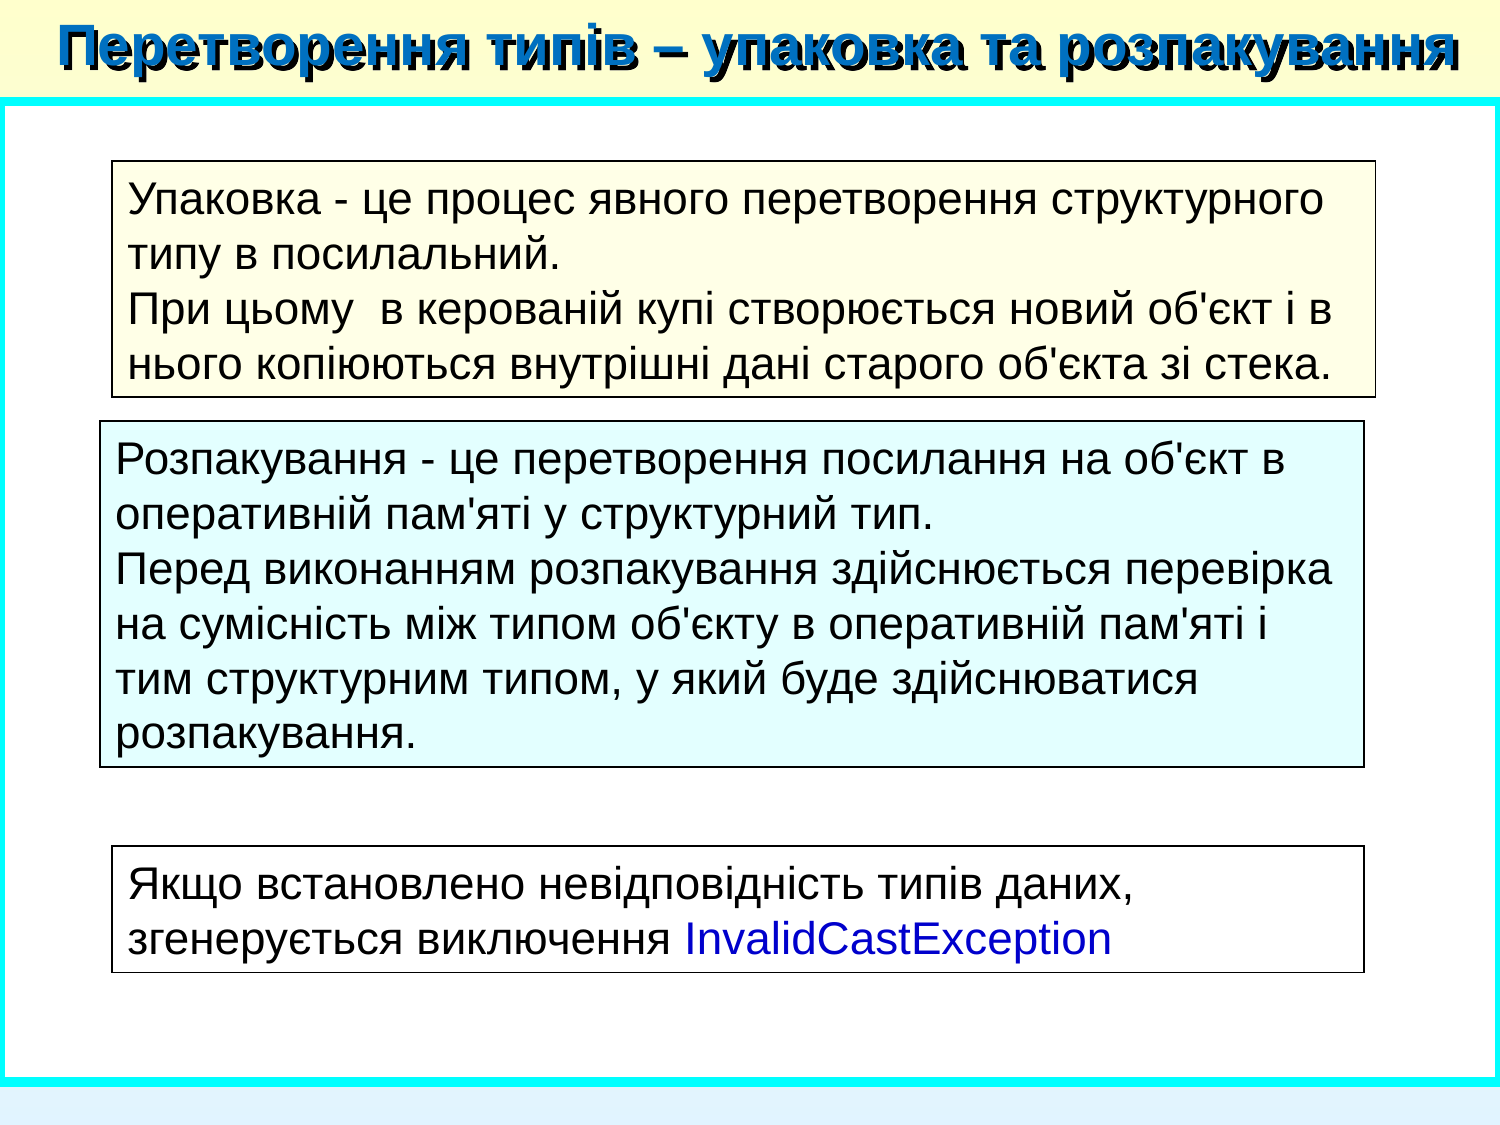

Перетворення типів – упаковка та розпакування
Упаковка - це процес явного перетворення структурного типу в посилальний.
При цьому  в керованій купі створюється новий об'єкт і в нього копіюються внутрішні дані старого об'єкта зі стека.
Розпакування - це перетворення посилання на об'єкт в оперативній пам'яті у структурний тип.
Перед виконанням розпакування здійснюється перевірка на сумісність між типом об'єкту в оперативній пам'яті і тим структурним типом, у який буде здійснюватися розпакування.
Якщо встановлено невідповідність типів даних, згенерується виключення InvalidCastException